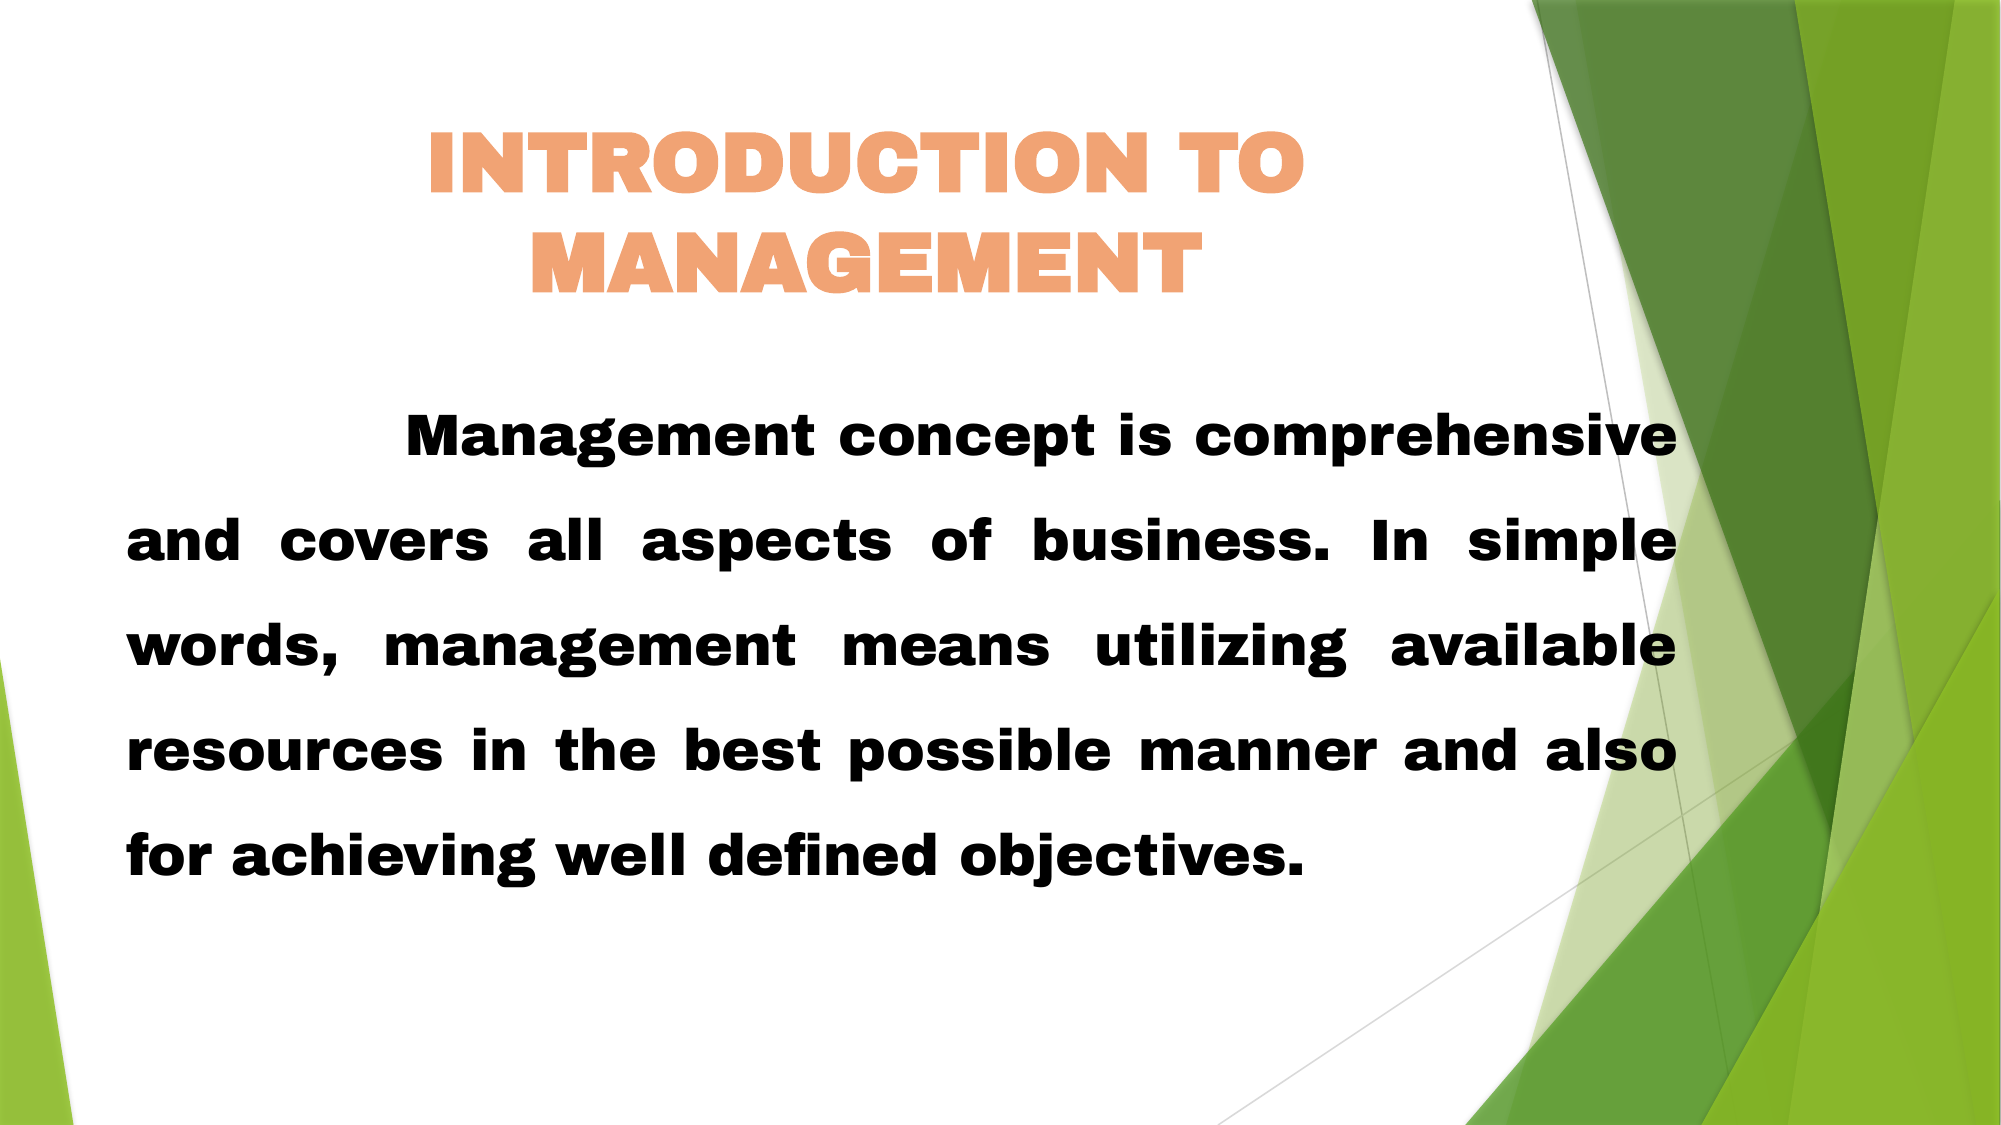

# INTRODUCTION TO MANAGEMENT
             Management concept is comprehensive and covers all aspects of business. In simple words, management means utilizing available resources in the best possible manner and also for achieving well defined objectives.